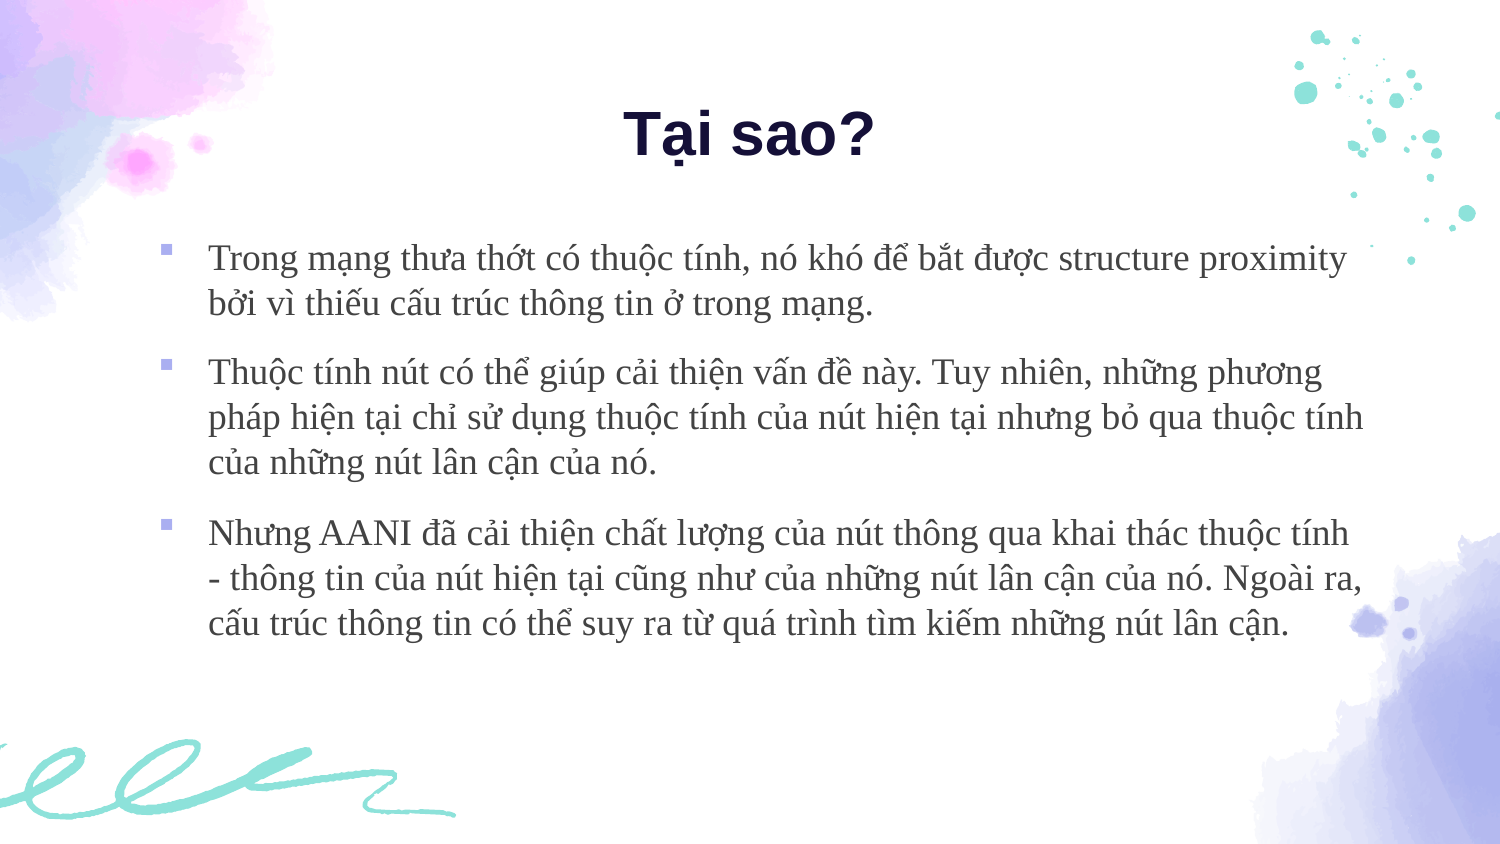

# Tại sao?
Trong mạng thưa thớt có thuộc tính, nó khó để bắt được structure proximity bởi vì thiếu cấu trúc thông tin ở trong mạng.
Thuộc tính nút có thể giúp cải thiện vấn đề này. Tuy nhiên, những phương pháp hiện tại chỉ sử dụng thuộc tính của nút hiện tại nhưng bỏ qua thuộc tính của những nút lân cận của nó.
Nhưng AANI đã cải thiện chất lượng của nút thông qua khai thác thuộc tính - thông tin của nút hiện tại cũng như của những nút lân cận của nó. Ngoài ra, cấu trúc thông tin có thể suy ra từ quá trình tìm kiếm những nút lân cận.